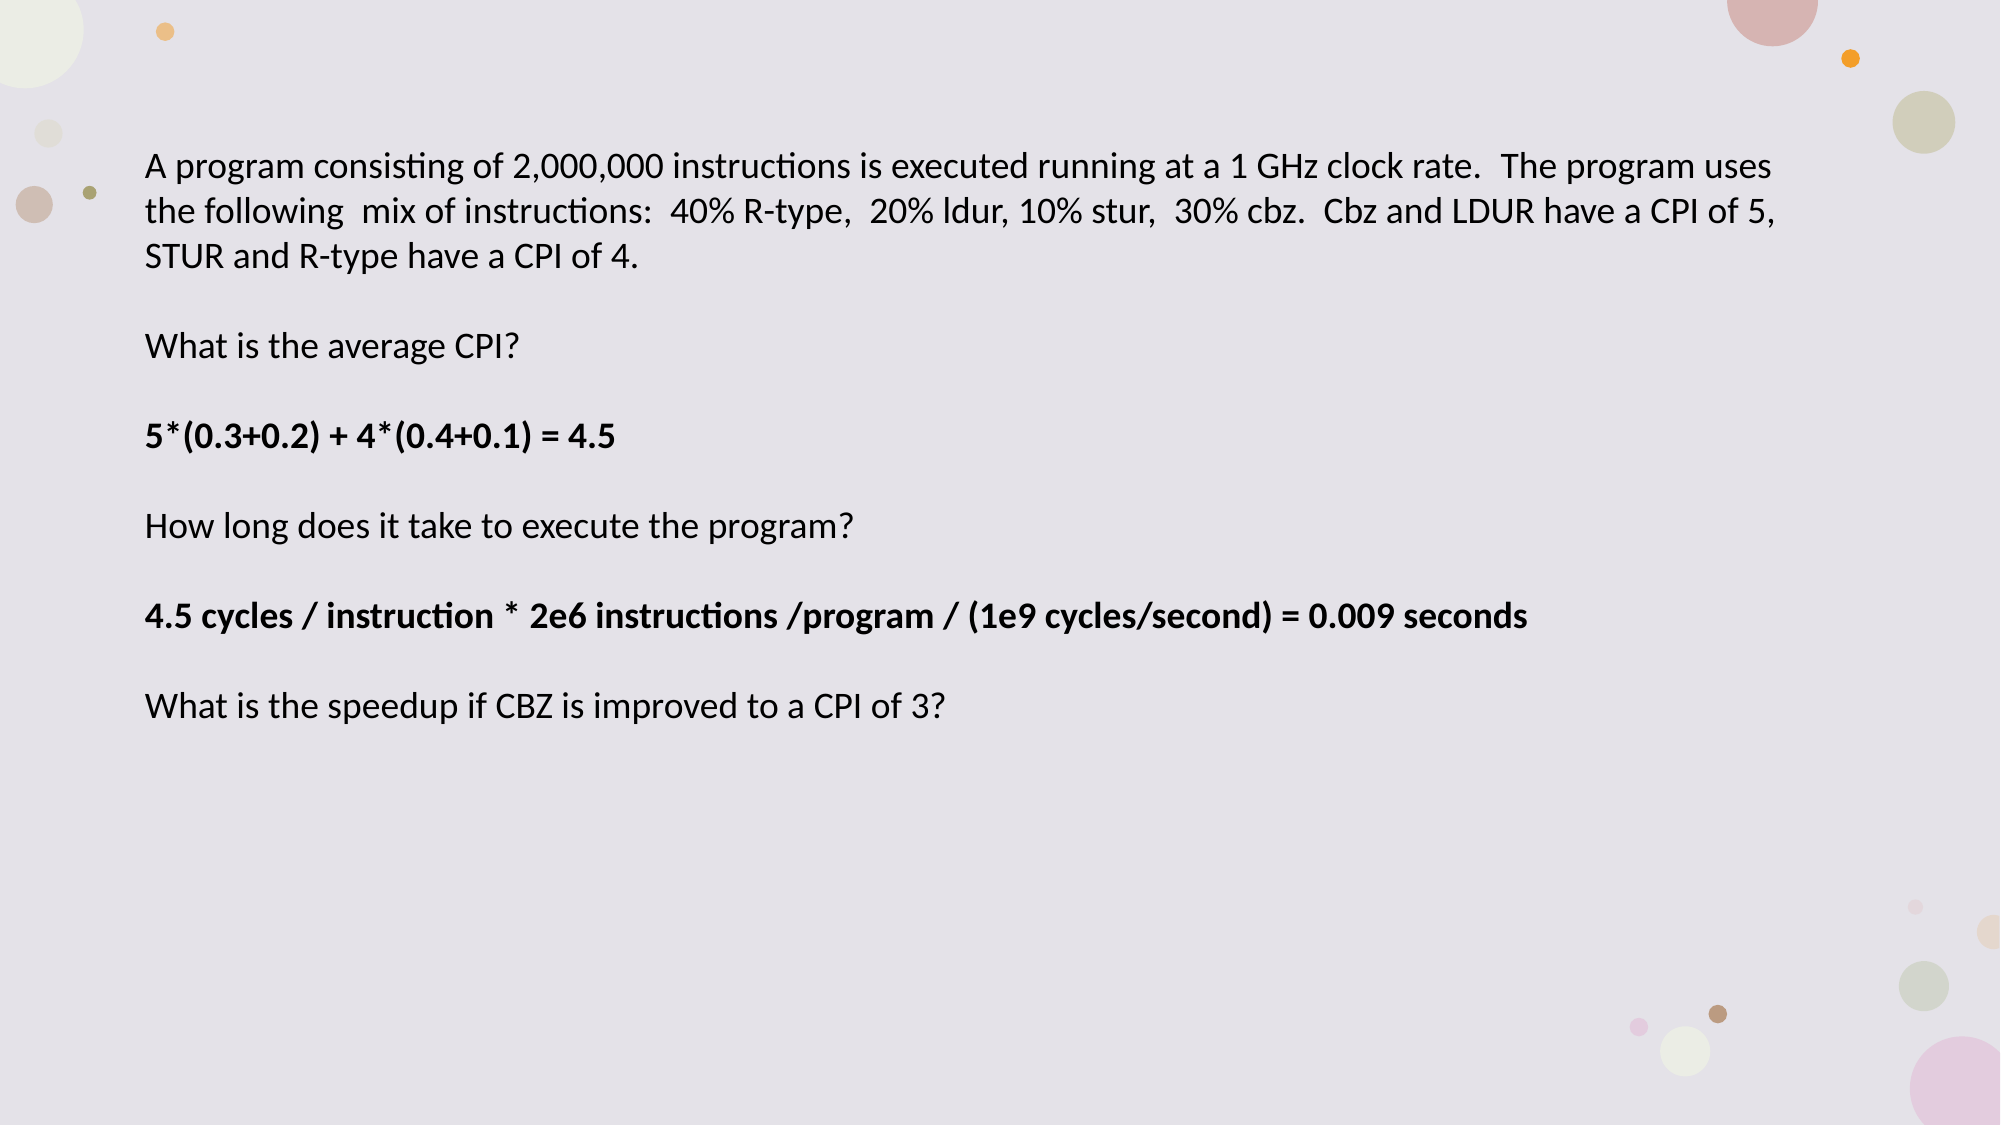

# Example Problem Step 4
A program consisting of 2,000,000 instructions is executed running at a 1 GHz clock rate.  The program uses the following  mix of instructions:  40% R-type,  20% ldur, 10% stur,  30% cbz.  Cbz and LDUR have a CPI of 5, STUR and R-type have a CPI of 4.

What is the average CPI?

5*(0.3+0.2) + 4*(0.4+0.1) = 4.5

How long does it take to execute the program?

4.5 cycles / instruction * 2e6 instructions /program / (1e9 cycles/second) = 0.009 seconds

What is the speedup if CBZ is improved to a CPI of 3?